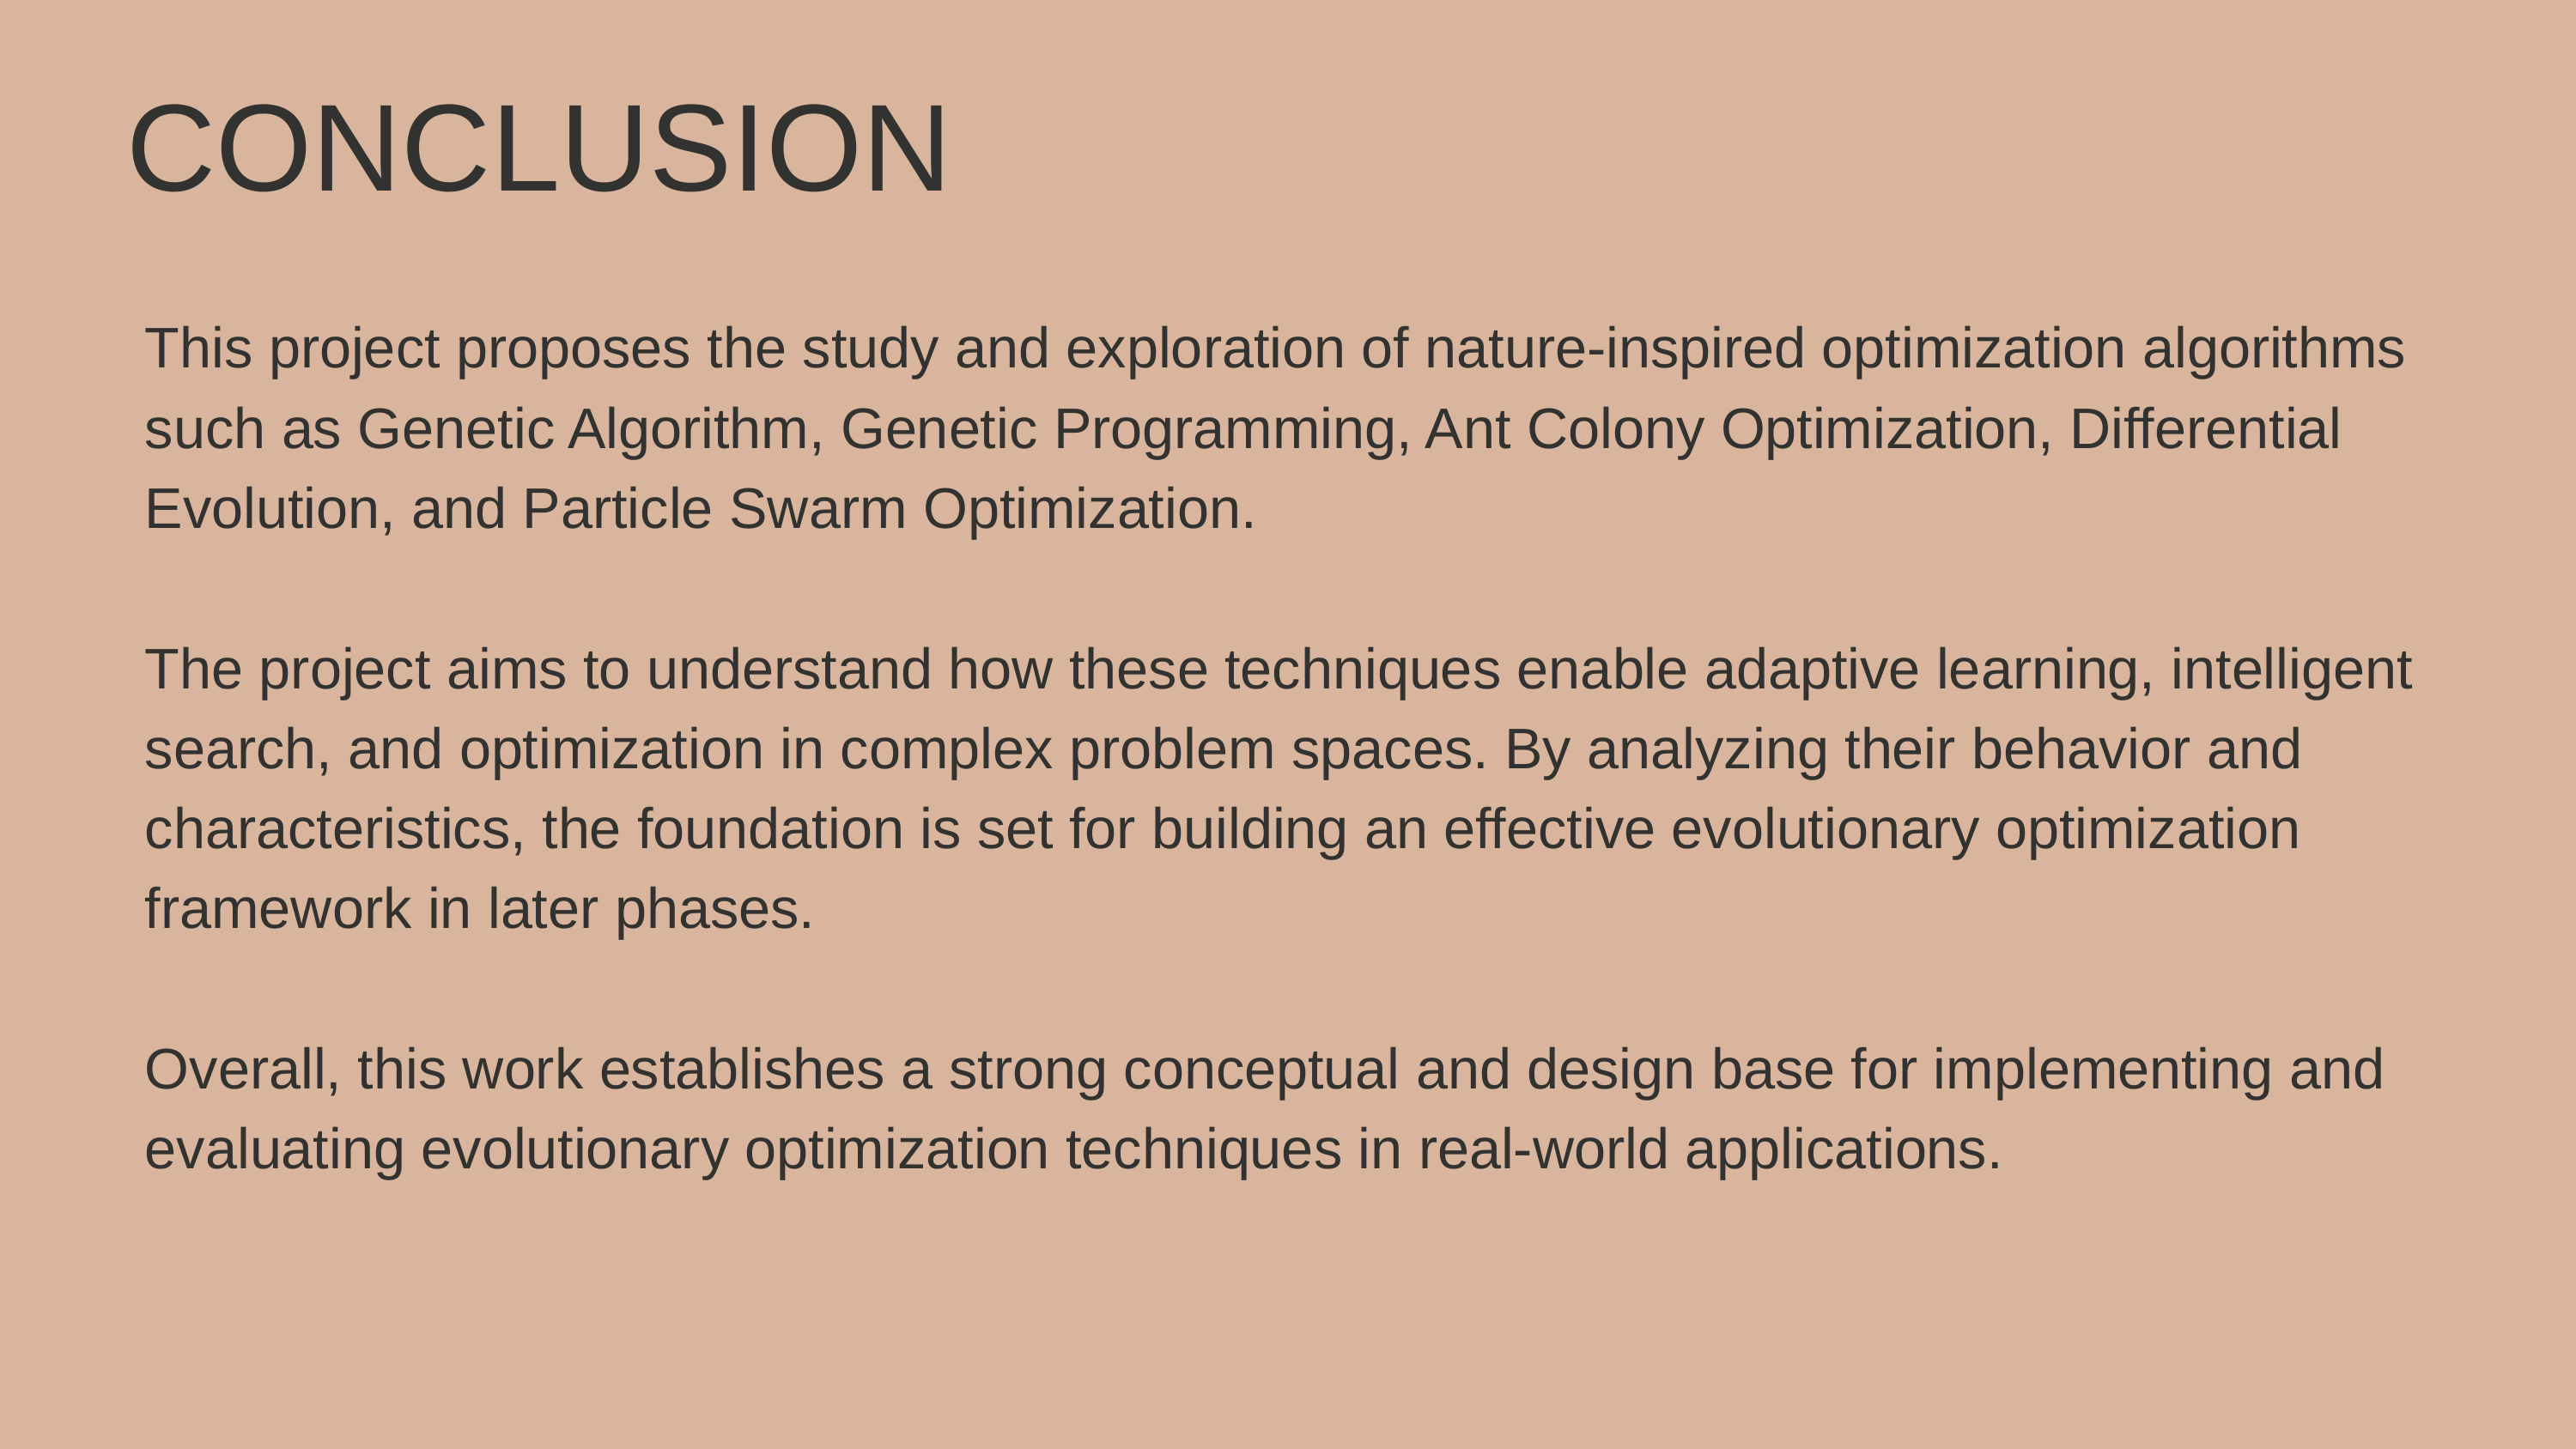

CONCLUSION
This project proposes the study and exploration of nature-inspired optimization algorithms such as Genetic Algorithm, Genetic Programming, Ant Colony Optimization, Differential Evolution, and Particle Swarm Optimization.

The project aims to understand how these techniques enable adaptive learning, intelligent search, and optimization in complex problem spaces. By analyzing their behavior and characteristics, the foundation is set for building an effective evolutionary optimization framework in later phases.

Overall, this work establishes a strong conceptual and design base for implementing and evaluating evolutionary optimization techniques in real-world applications.